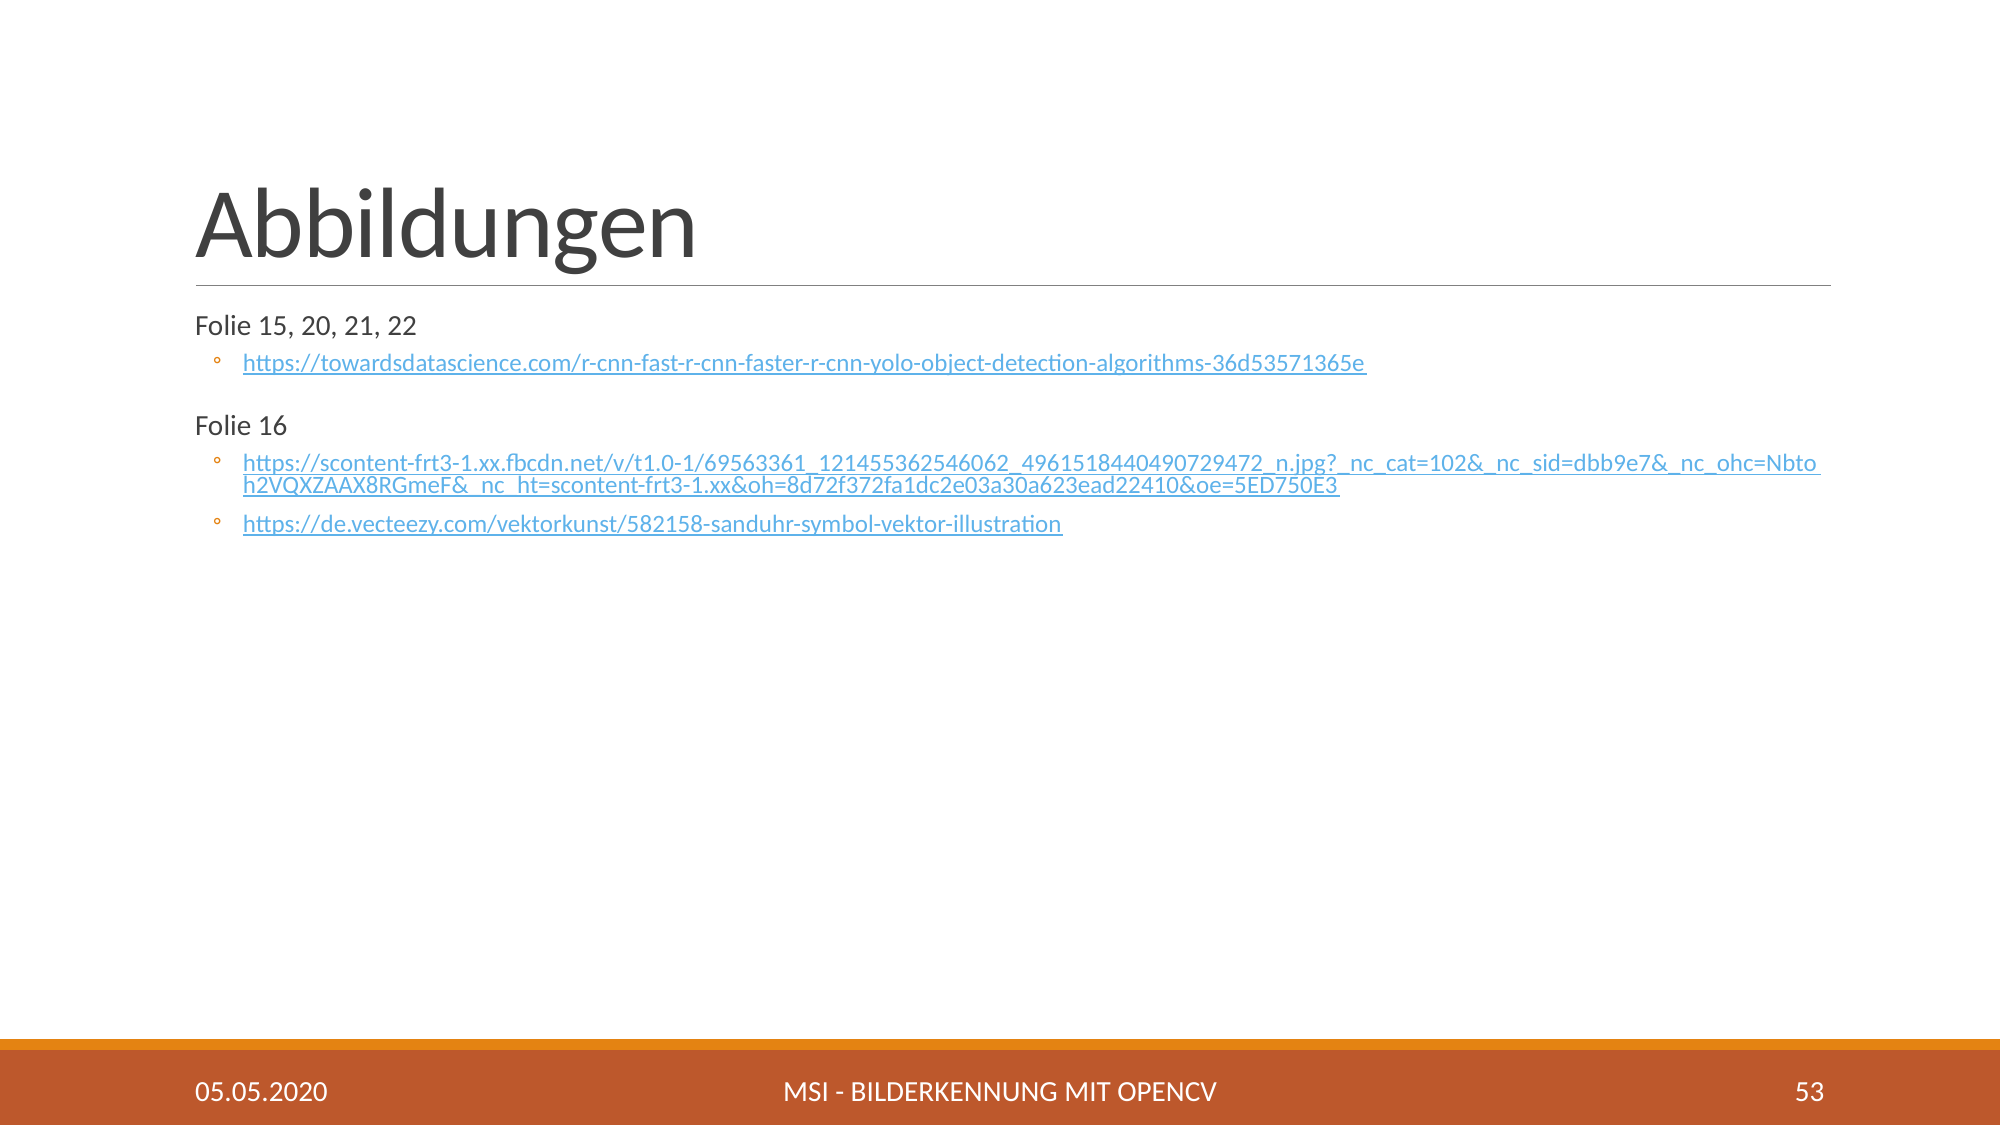

# Abbildungen
Folie 15, 20, 21, 22
https://towardsdatascience.com/r-cnn-fast-r-cnn-faster-r-cnn-yolo-object-detection-algorithms-36d53571365e
Folie 16
https://scontent-frt3-1.xx.fbcdn.net/v/t1.0-1/69563361_121455362546062_4961518440490729472_n.jpg?_nc_cat=102&_nc_sid=dbb9e7&_nc_ohc=Nbtoh2VQXZAAX8RGmeF&_nc_ht=scontent-frt3-1.xx&oh=8d72f372fa1dc2e03a30a623ead22410&oe=5ED750E3
https://de.vecteezy.com/vektorkunst/582158-sanduhr-symbol-vektor-illustration

05.05.2020
MSI - Bilderkennung mit OpenCV
53